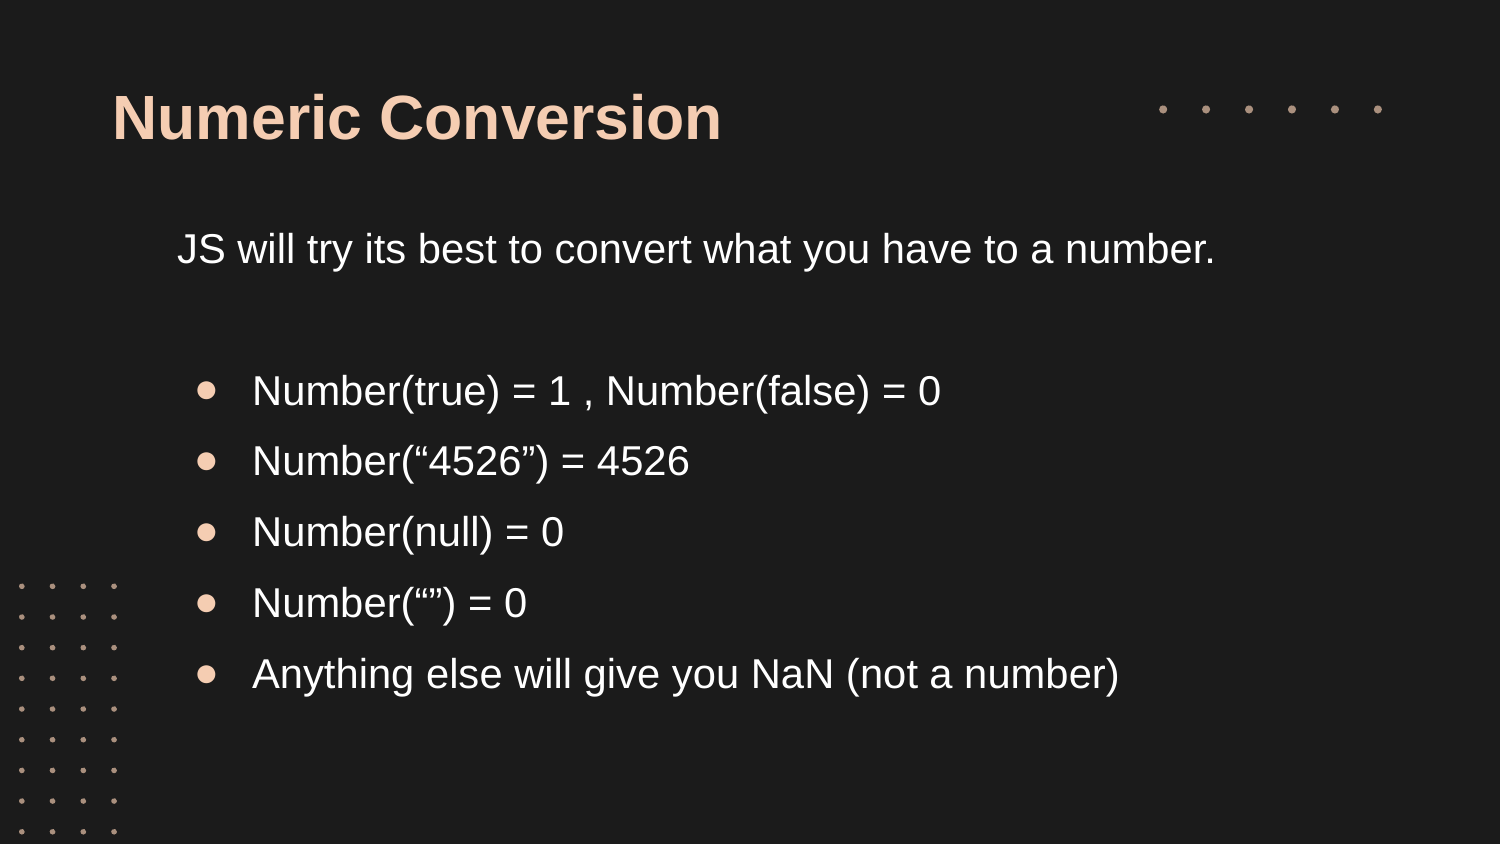

Numeric Conversion
JS will try its best to convert what you have to a number.

Number(true) = 1 , Number(false) = 0
Number(“4526”) = 4526
Number(null) = 0
Number(“”) = 0
Anything else will give you NaN (not a number)